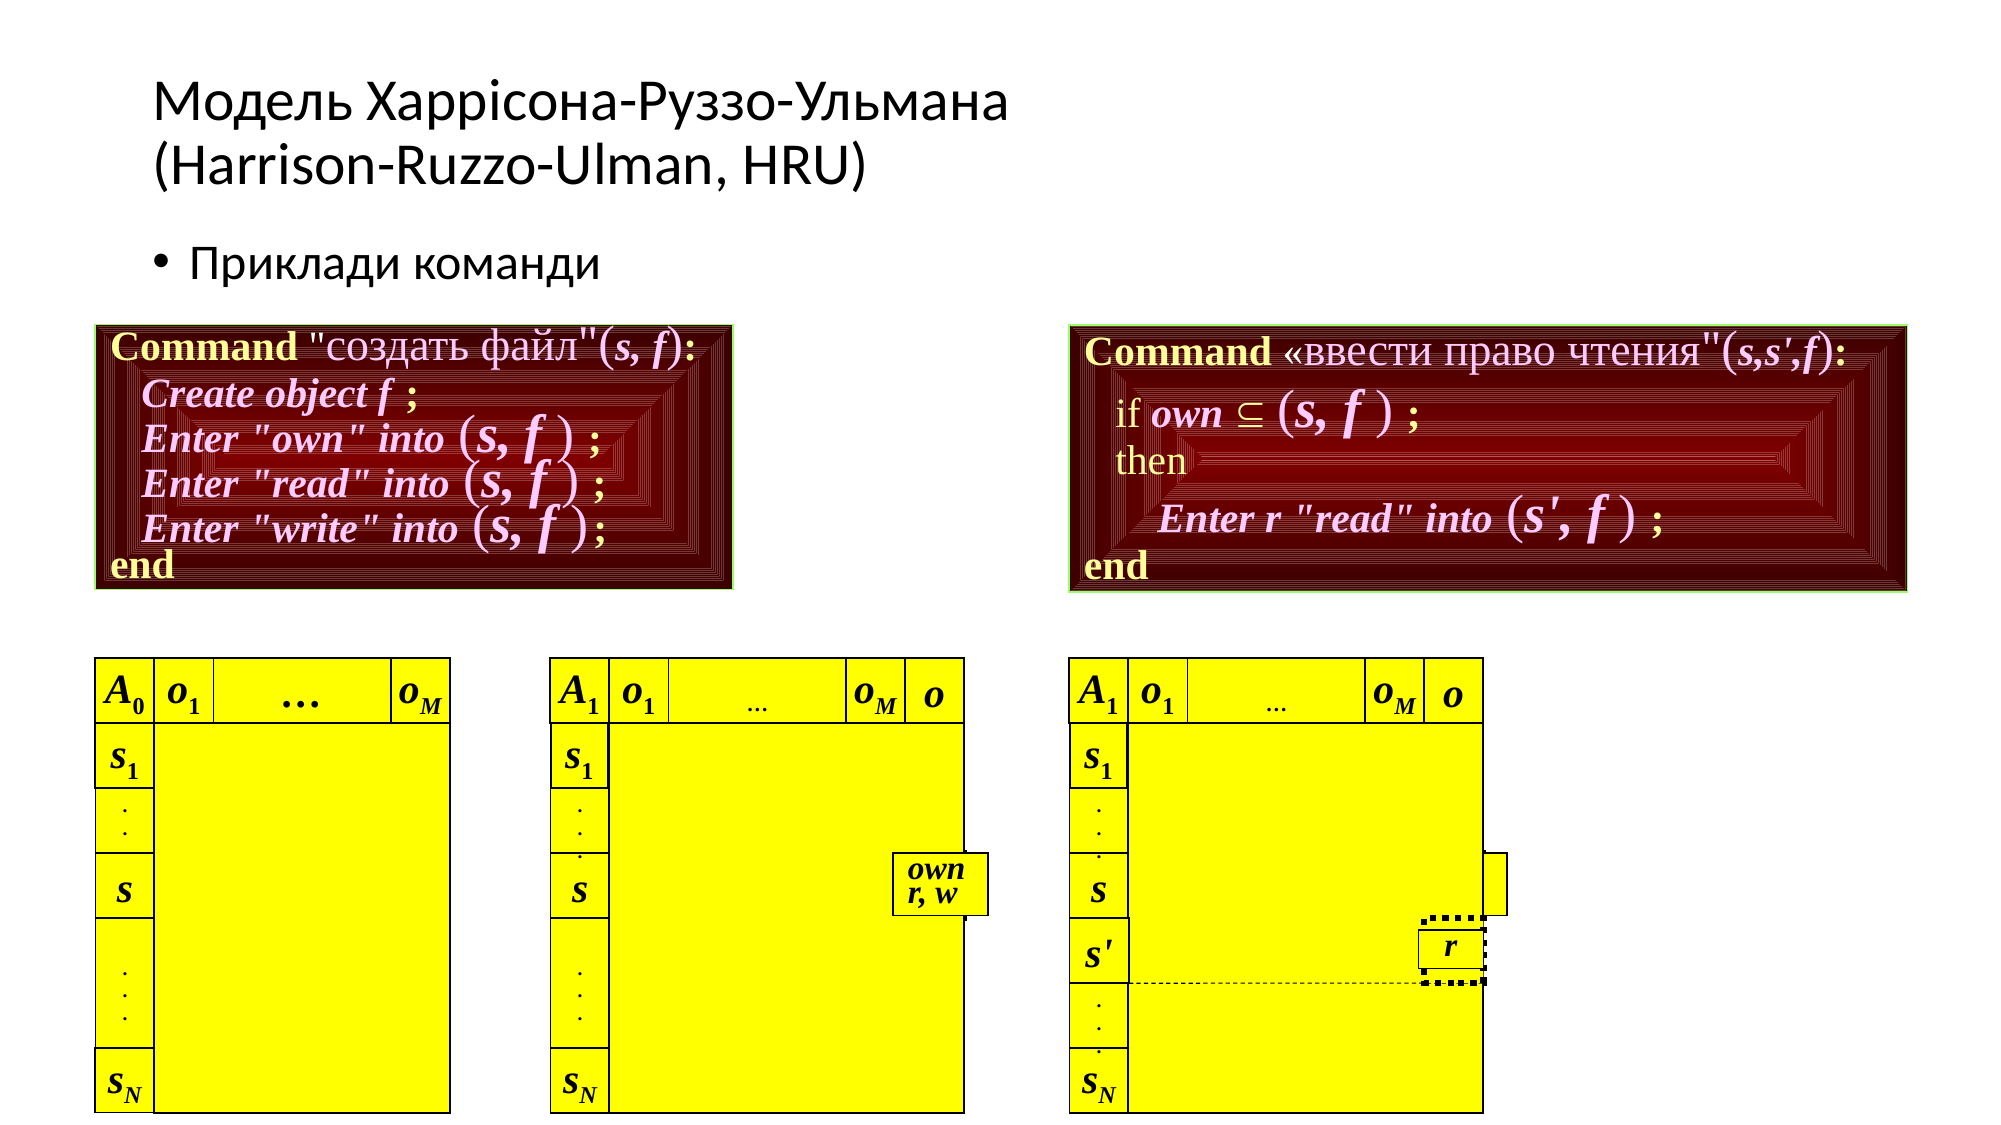

# Модель Харрісона-Руззо-Ульмана (Harrison-Ruzzo-Ulman, HRU)
Приклади команди

Command "создать файл"(s, f):
   Create object f ;
   Enter "own" into (s, f ) ;
   Enter "read" into (s, f ) ;
   Enter "write" into (s, f ) ;
end
Command «ввести право чтения"(s,s',f):
   if own ⊆ (s, f ) ;
   then
       Enter r "read" into (s', f ) ;
end
A0
o1
…
oM
s1

.
.
.

s

.
.
.

sN

A1
o1
…
oM
o
A1
o1
…
oM
o
s1

s1

.
.
.

.
.
.

own
r, w

own
r, w

s

s
.
.
.
s'

r
.
.
.

sN

sN